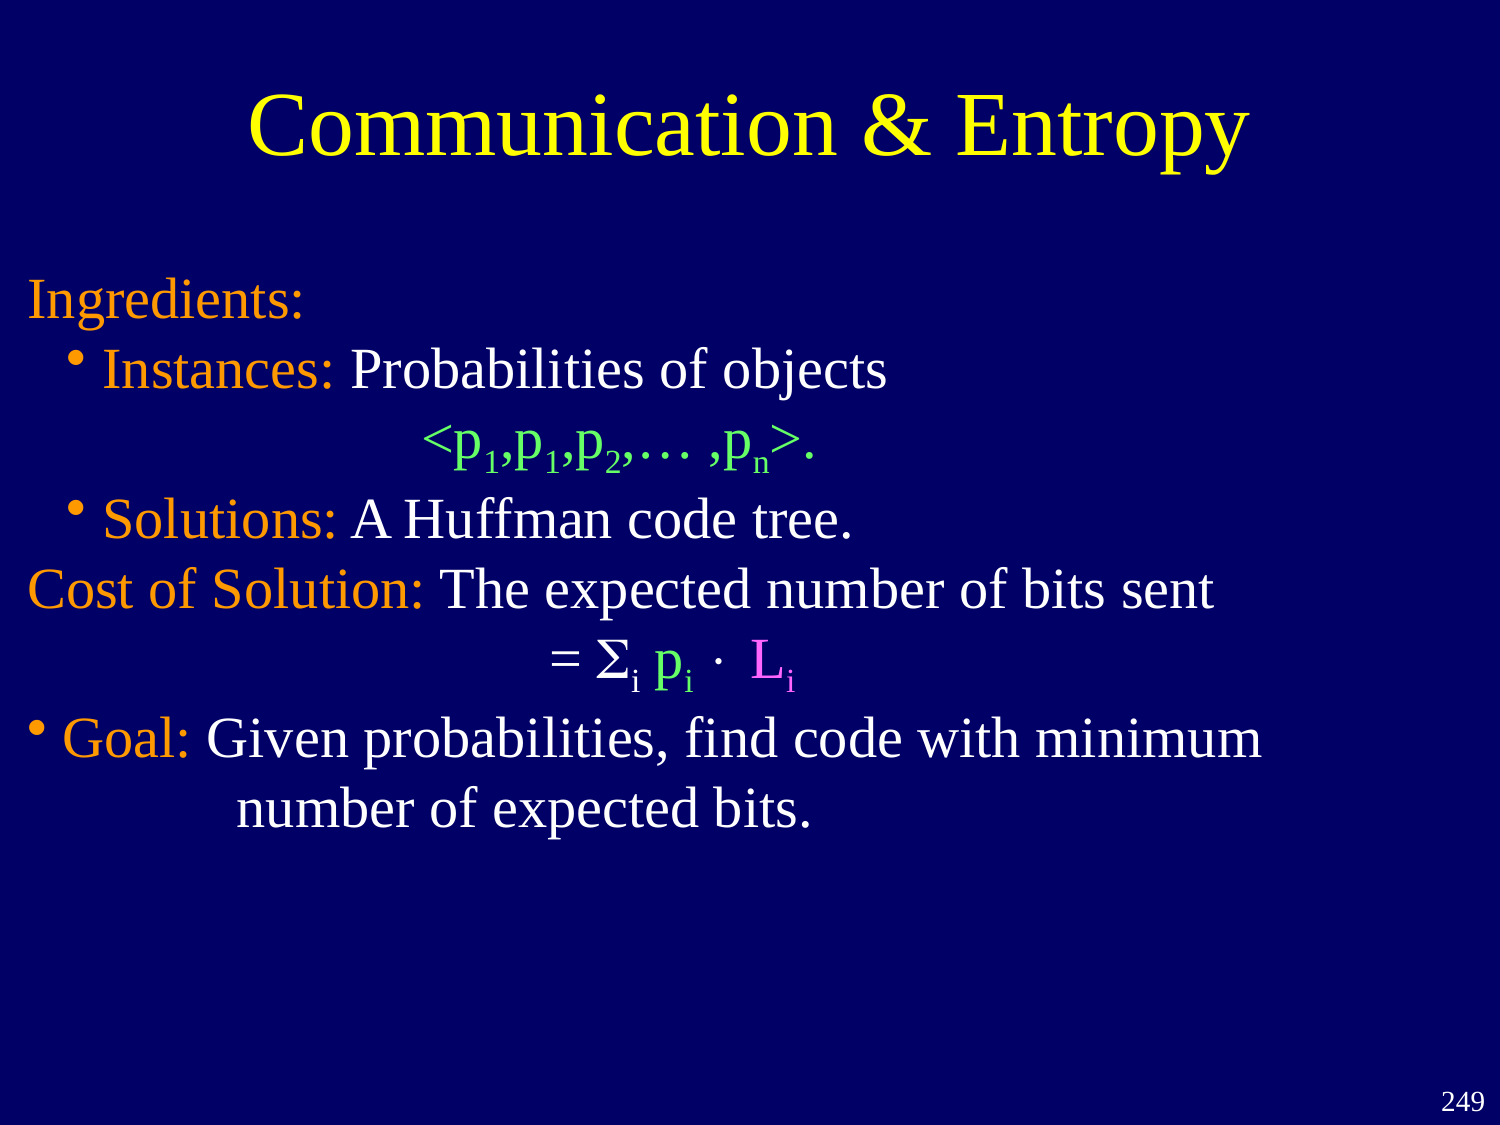

Communication & Entropy
Ingredients:
Instances: Probabilities of objects
                      <p1,p1,p2,… ,pn>.
Solutions: A Huffman code tree.
Cost of Solution: The expected number of bits sent
                                    = Σi pi ⋅ Li
Goal: Given probabilities, find code with minimum
            number of expected bits.